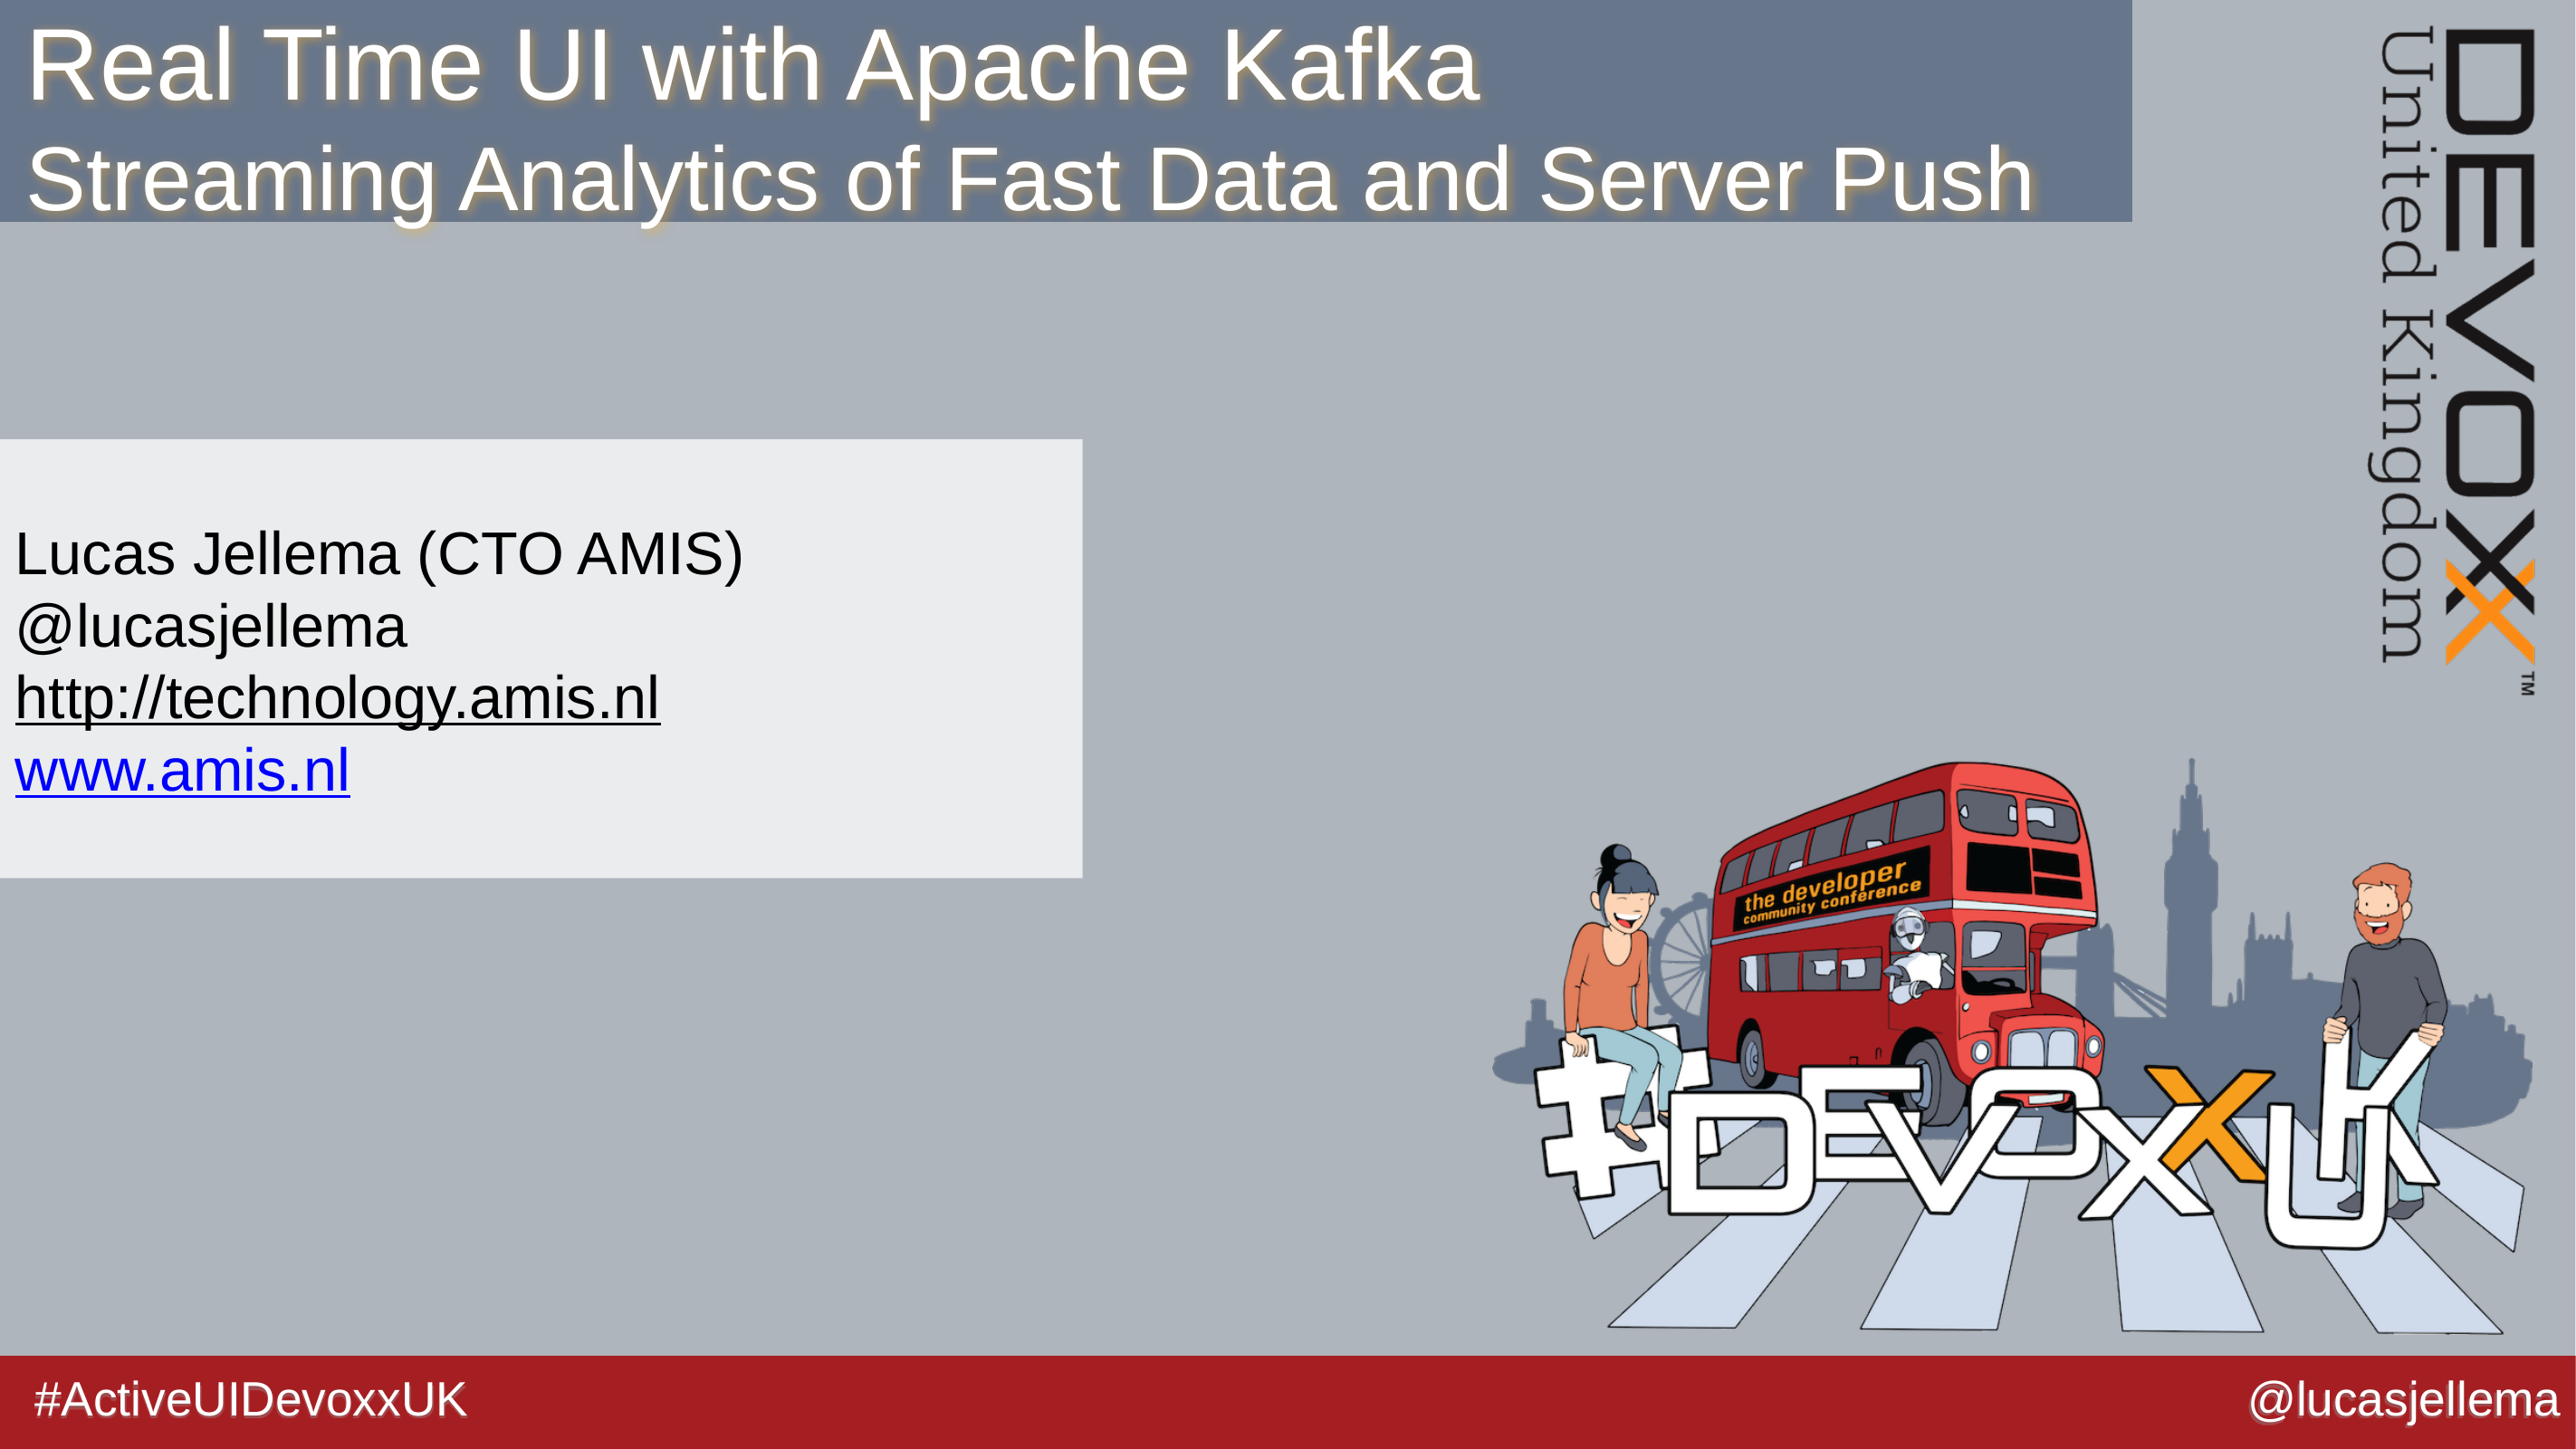

# Real Time UI with Apache Kafka Streaming Analytics of Fast Data and Server Push
 Lucas Jellema (CTO AMIS)
 @lucasjellema
 http://technology.amis.nl
 www.amis.nl